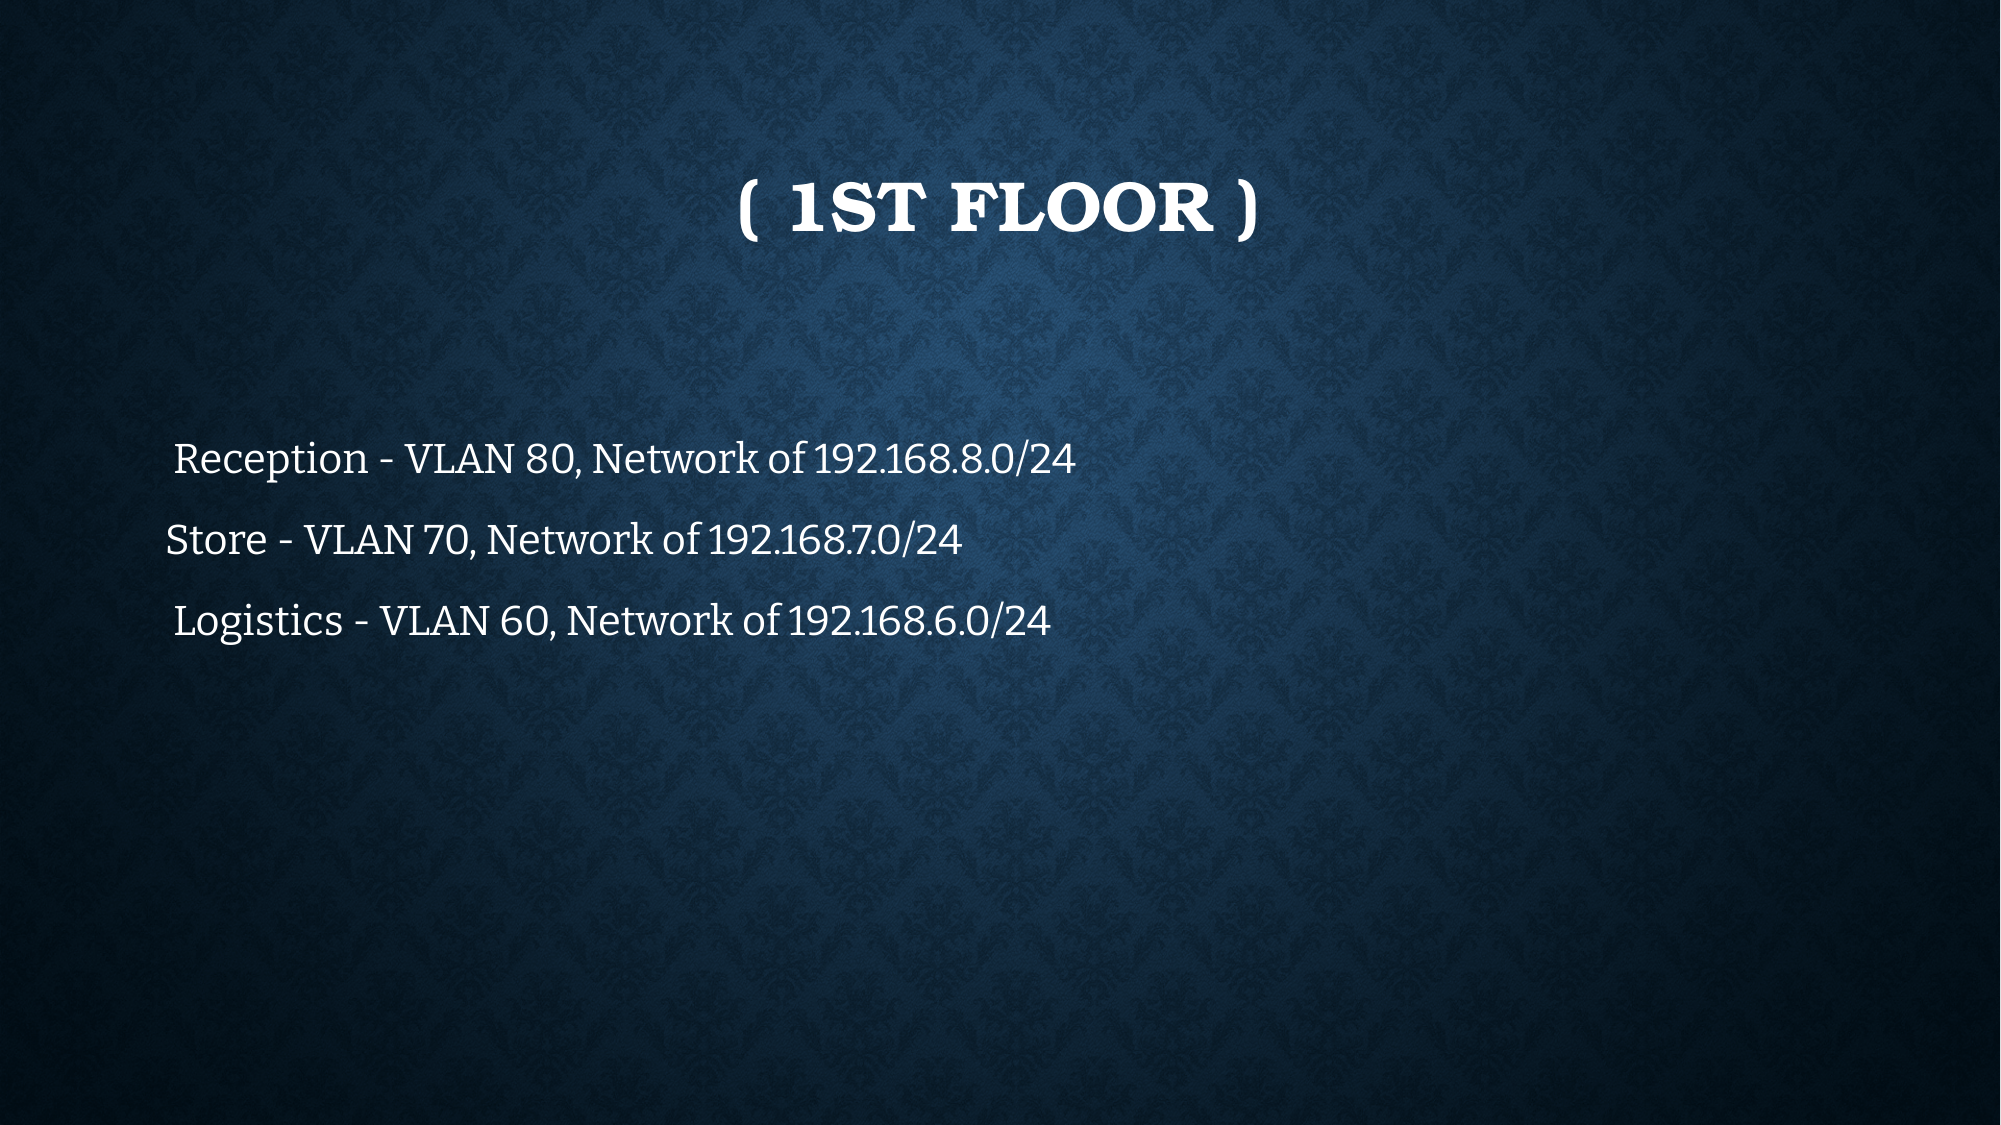

# ( 1st Floor )

 Reception - VLAN 80, Network of 192.168.8.0/24
Store - VLAN 70, Network of 192.168.7.0/24
 Logistics - VLAN 60, Network of 192.168.6.0/24